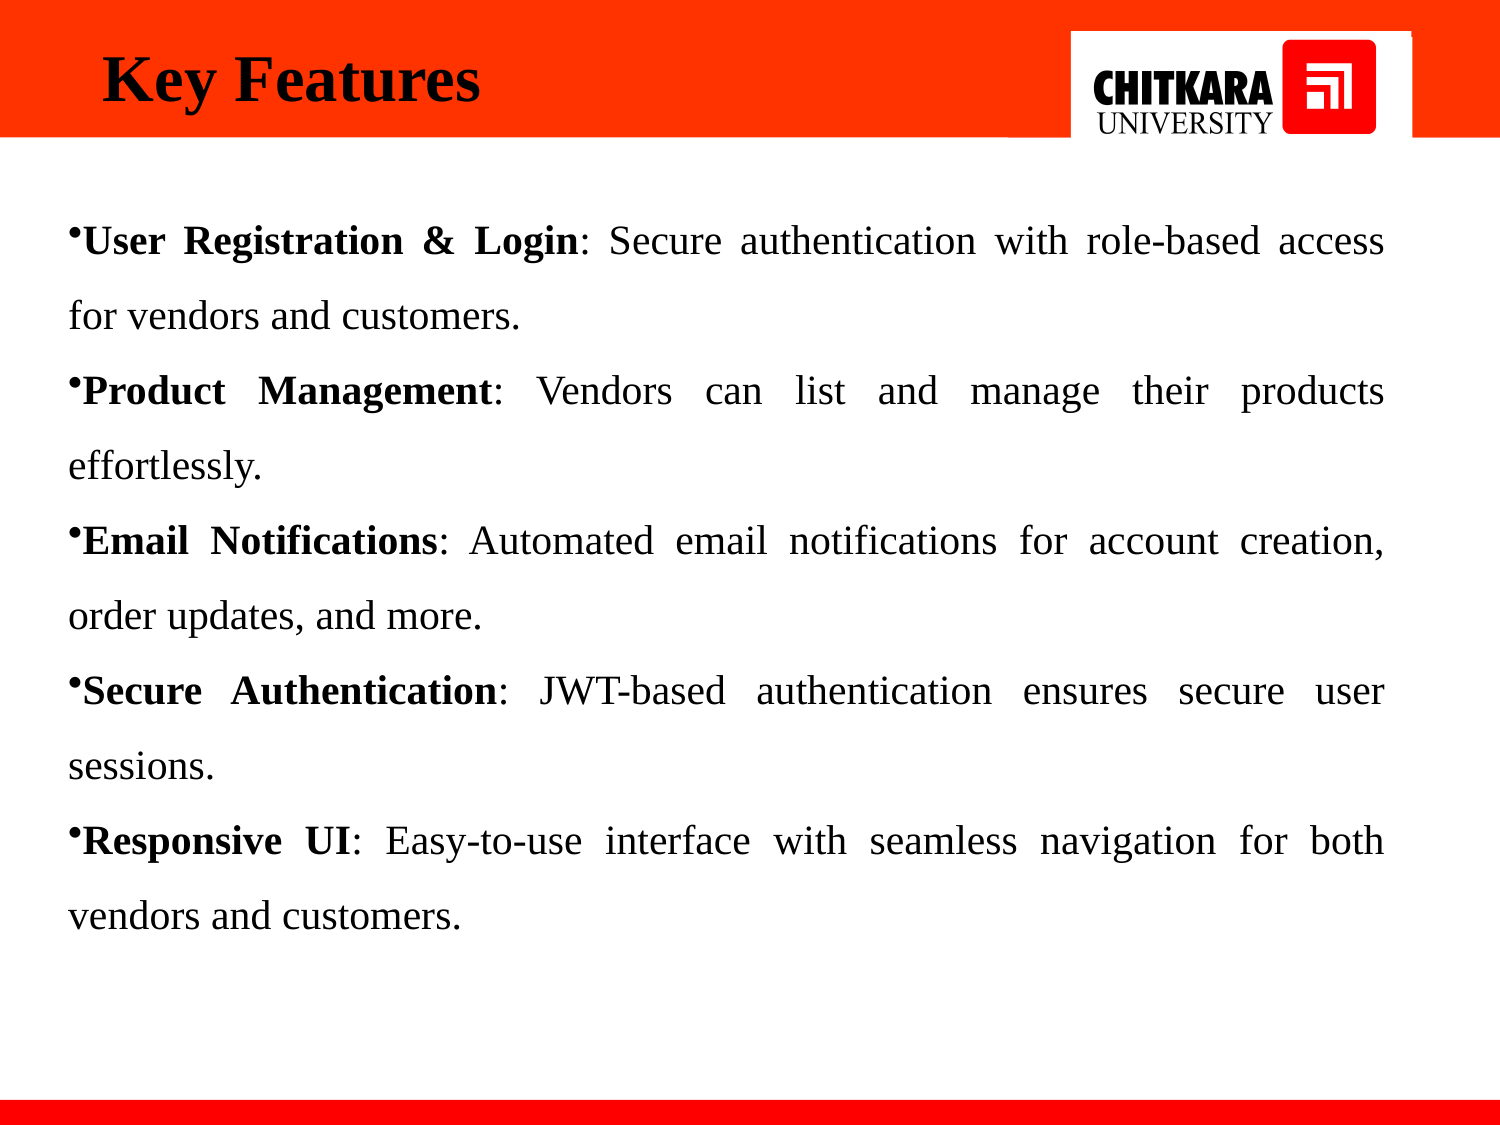

# Key Features
User Registration & Login: Secure authentication with role-based access for vendors and customers.
Product Management: Vendors can list and manage their products effortlessly.
Email Notifications: Automated email notifications for account creation, order updates, and more.
Secure Authentication: JWT-based authentication ensures secure user sessions.
Responsive UI: Easy-to-use interface with seamless navigation for both vendors and customers.